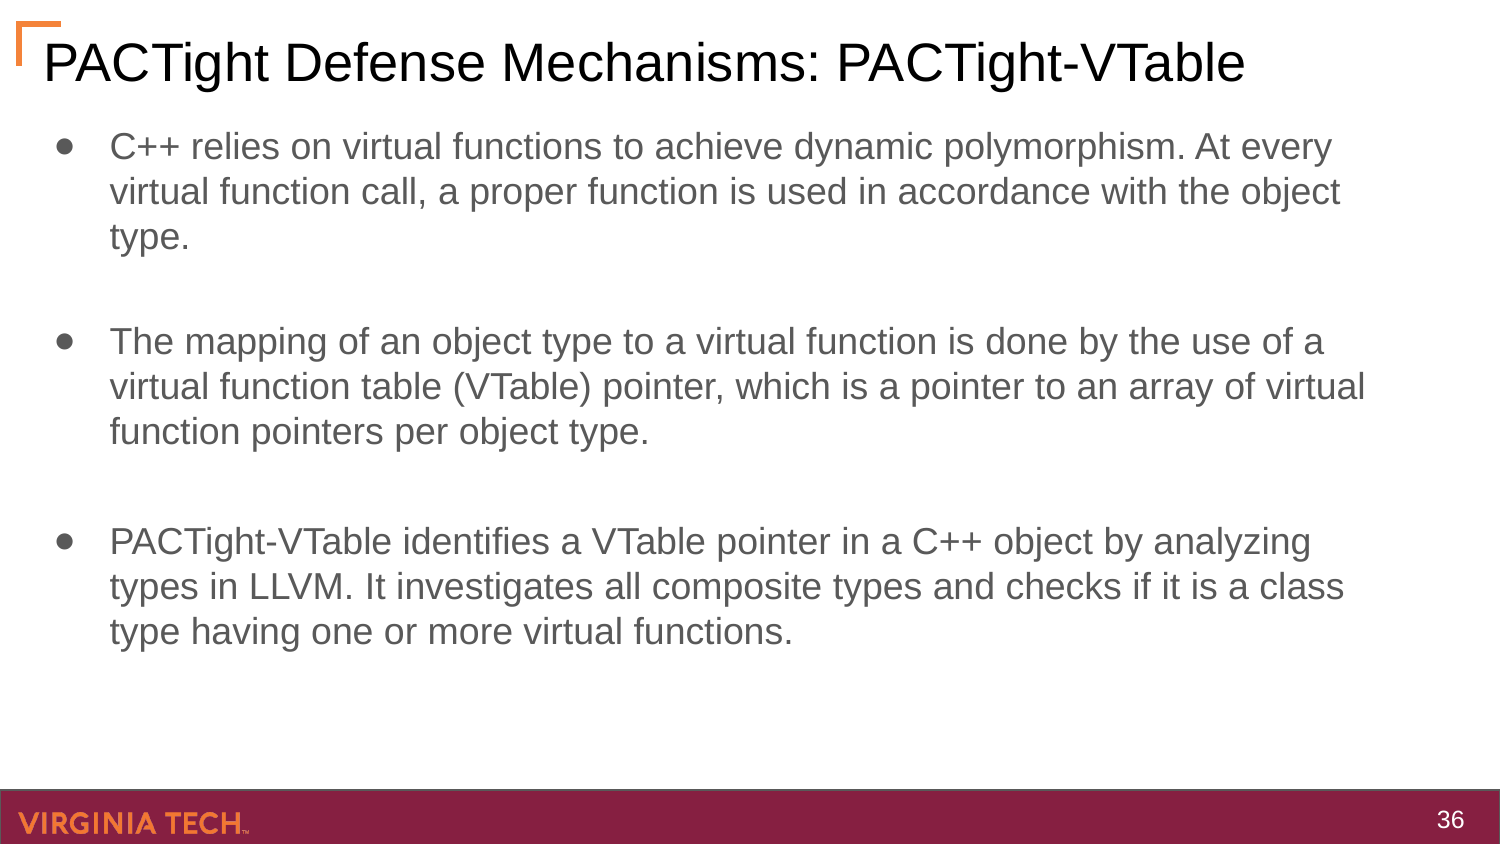

# PACTight Defense Mechanisms: PACTight-VTable
C++ relies on virtual functions to achieve dynamic polymorphism. At every virtual function call, a proper function is used in accordance with the object type.

The mapping of an object type to a virtual function is done by the use of a virtual function table (VTable) pointer, which is a pointer to an array of virtual function pointers per object type.

PACTight-VTable identifies a VTable pointer in a C++ object by analyzing types in LLVM. It investigates all composite types and checks if it is a class type having one or more virtual functions.
36